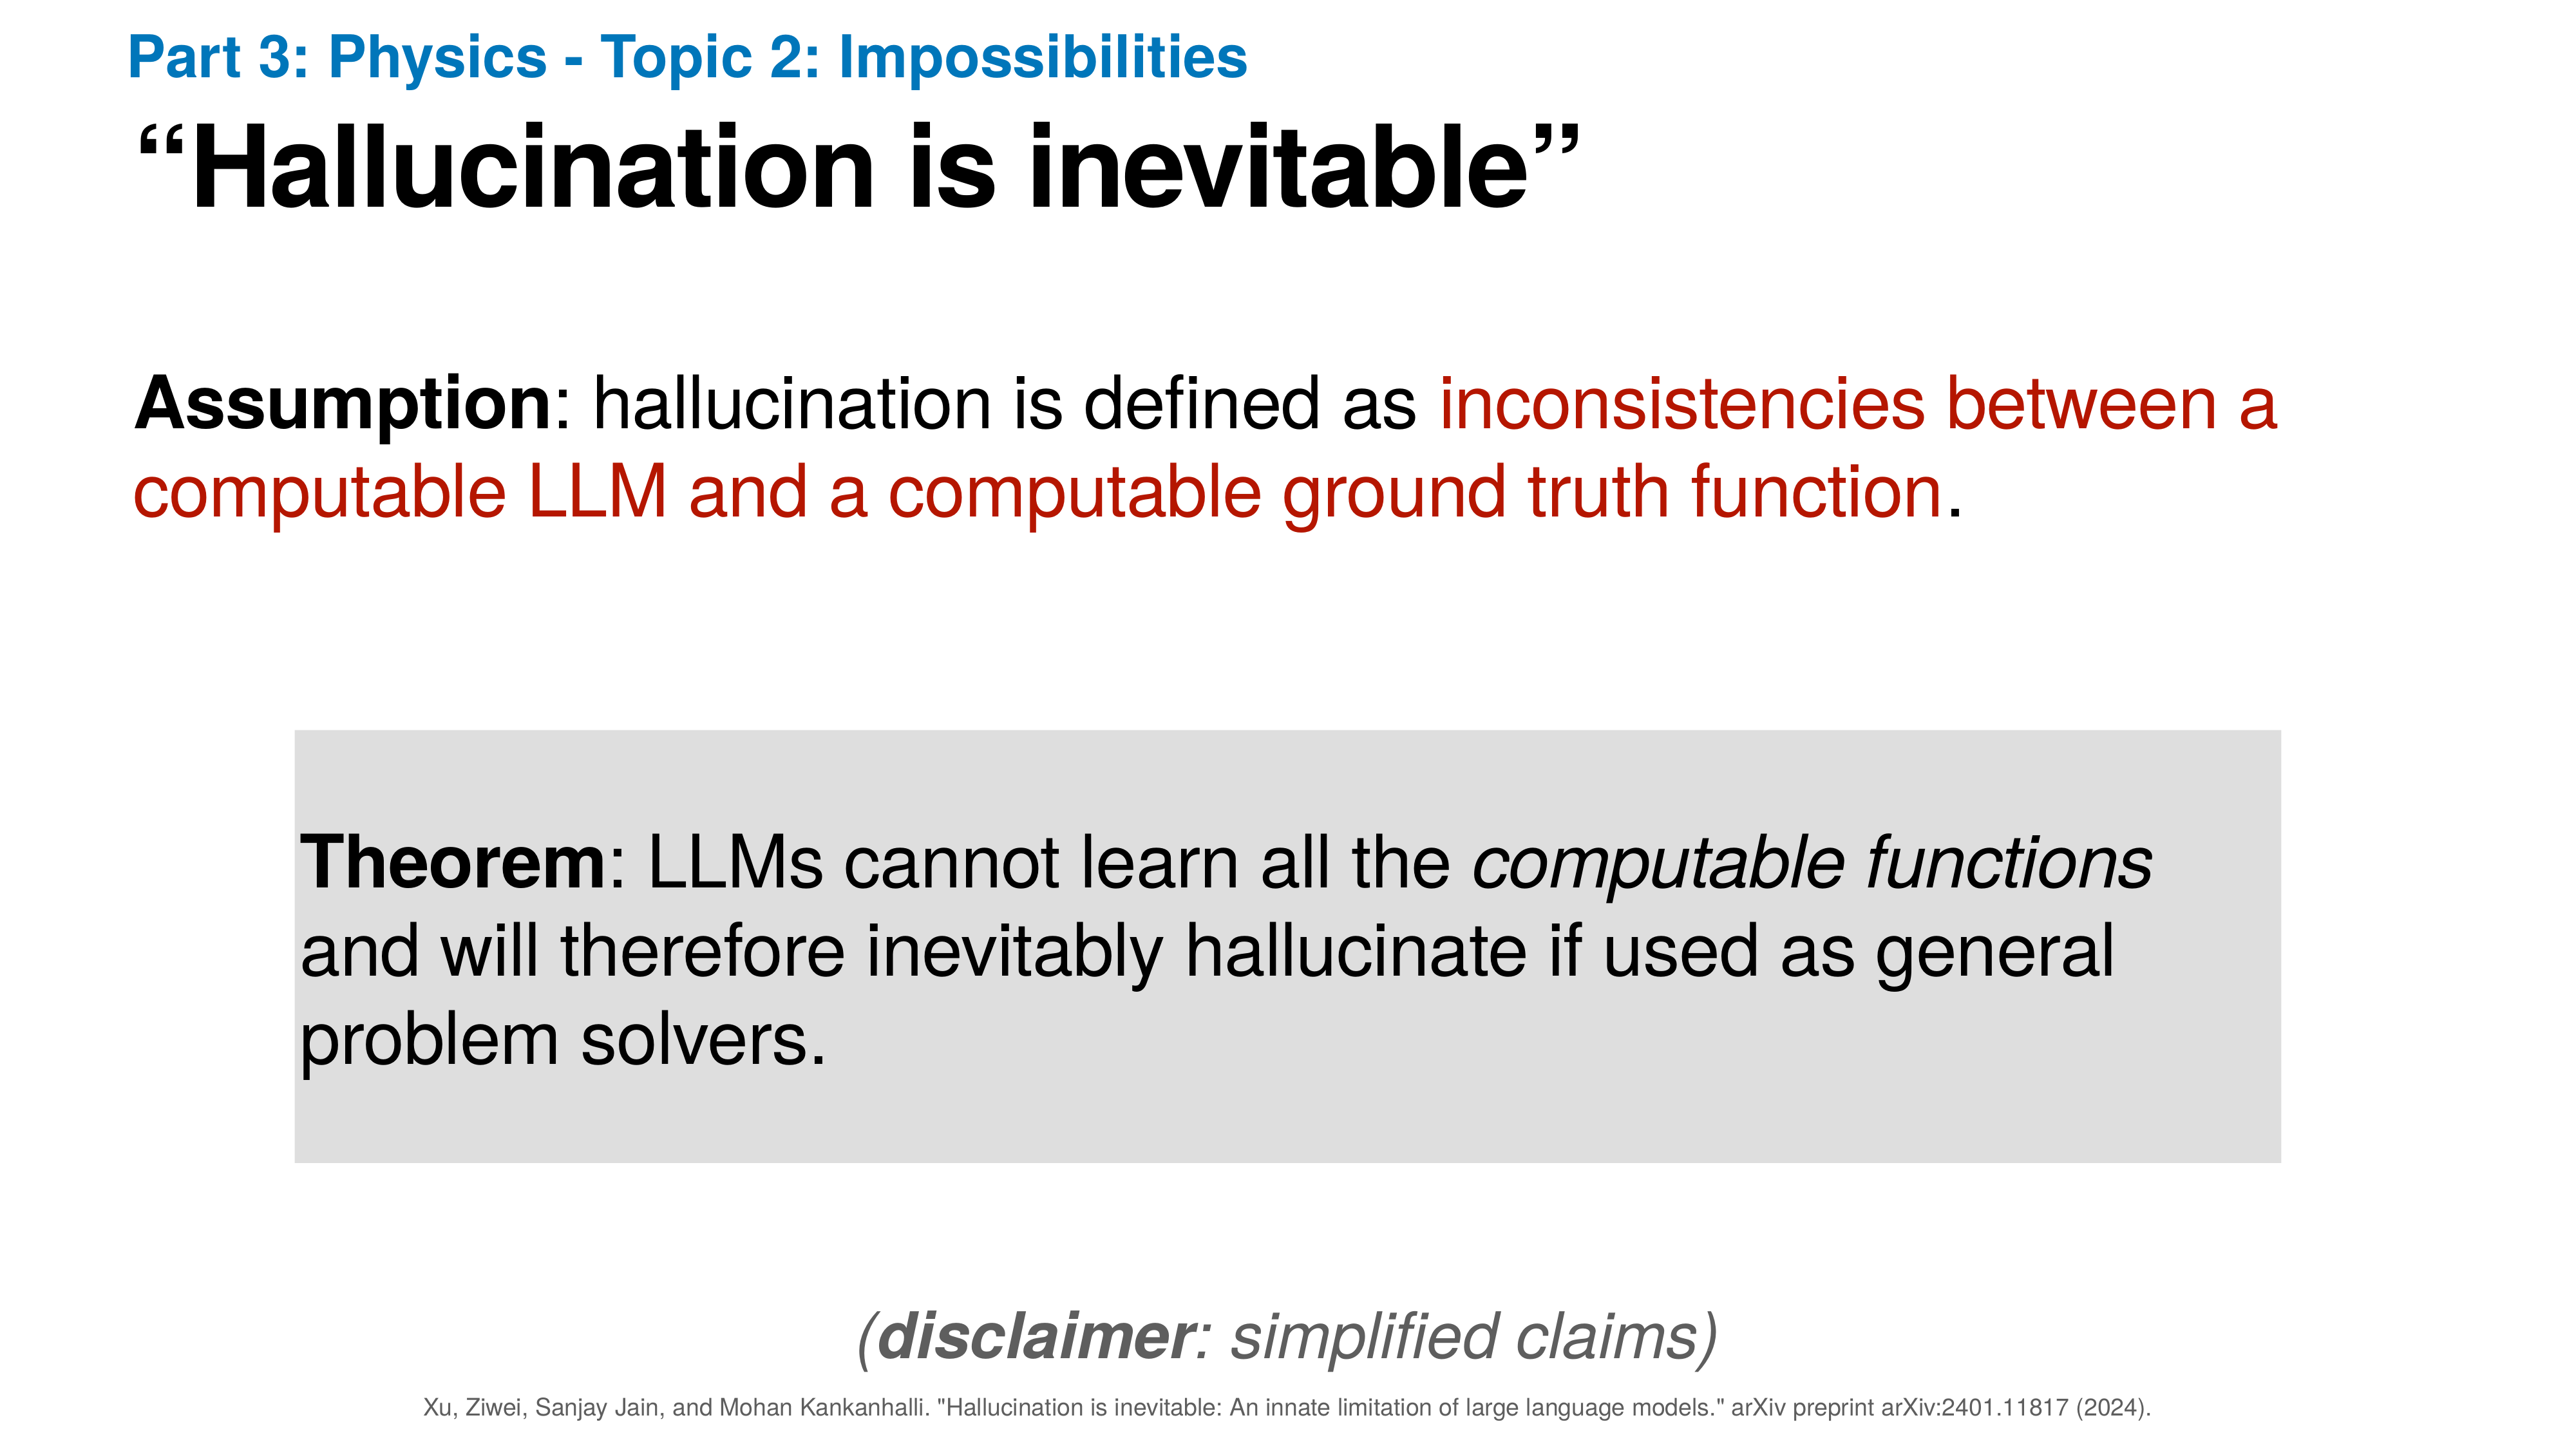

Part 3: Physics - Topic 2: Impossibilities
# “Hallucination is inevitable”
Assumption: hallucination is defined as inconsistencies between a computable LLM and a computable ground truth function.
Theorem: LLMs cannot learn all the computable functions and will therefore inevitably hallucinate if used as general problem solvers.
(disclaimer: simplified claims)
Xu, Ziwei, Sanjay Jain, and Mohan Kankanhalli. "Hallucination is inevitable: An innate limitation of large language models." arXiv preprint arXiv:2401.11817 (2024).